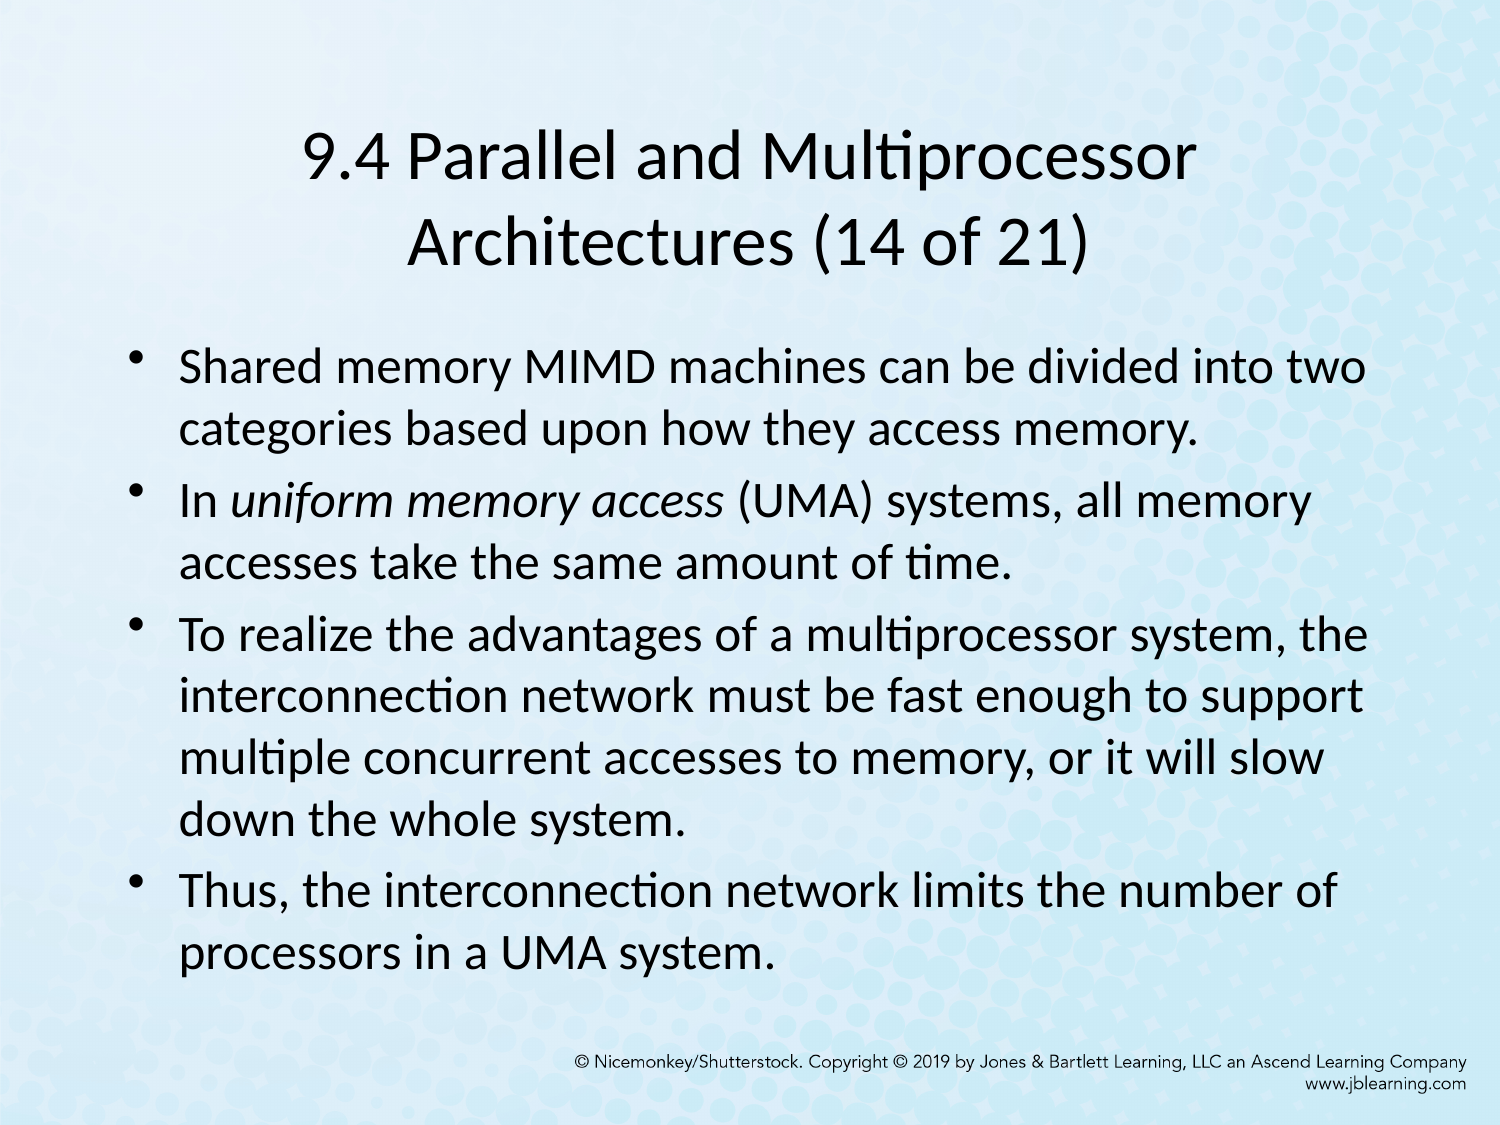

# 9.4 Parallel and Multiprocessor Architectures (14 of 21)
Shared memory MIMD machines can be divided into two categories based upon how they access memory.
In uniform memory access (UMA) systems, all memory accesses take the same amount of time.
To realize the advantages of a multiprocessor system, the interconnection network must be fast enough to support multiple concurrent accesses to memory, or it will slow down the whole system.
Thus, the interconnection network limits the number of processors in a UMA system.